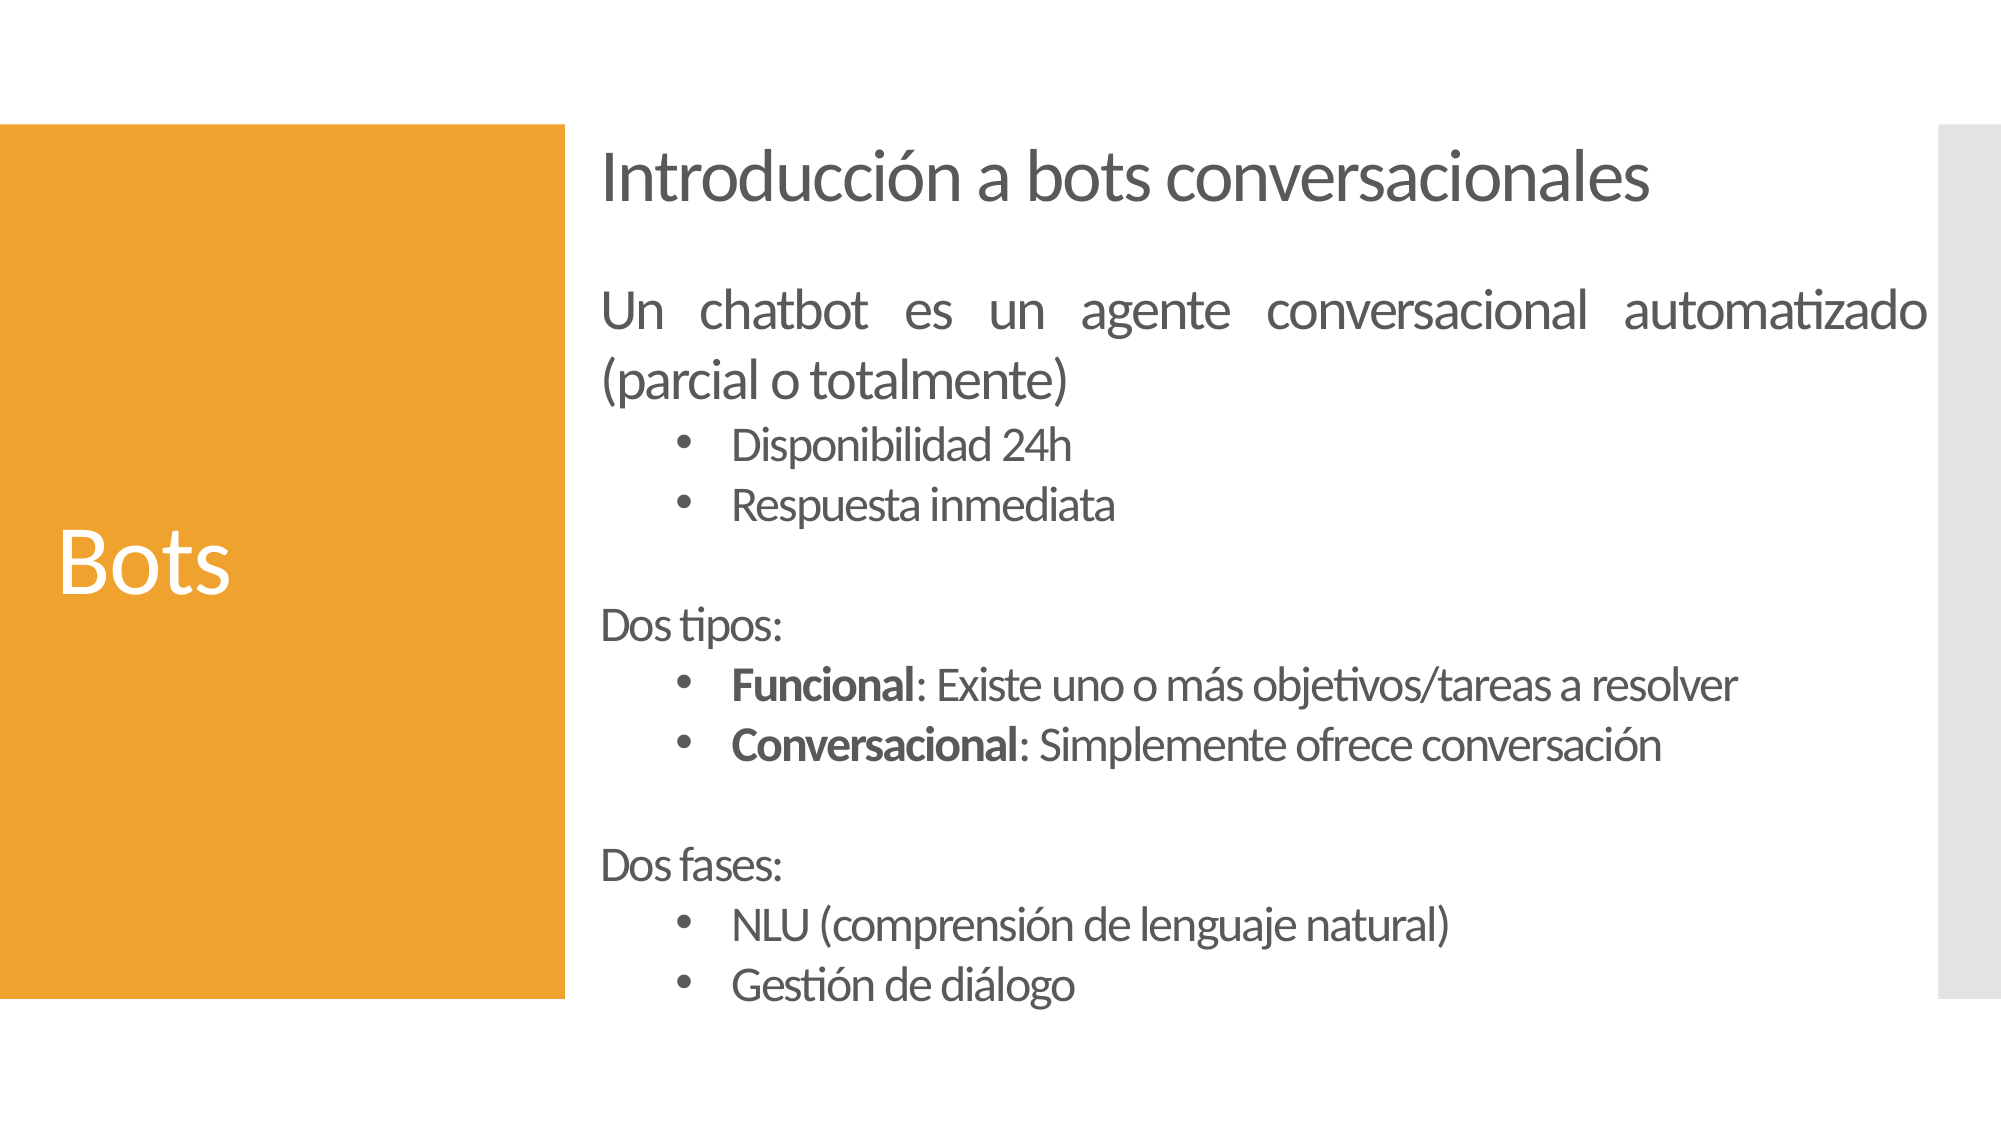

Introducción a bots conversacionales
# Bots
Un chatbot es un agente conversacional automatizado (parcial o totalmente)
Disponibilidad 24h
Respuesta inmediata

Dos tipos:
Funcional: Existe uno o más objetivos/tareas a resolver
Conversacional: Simplemente ofrece conversación

Dos fases:
NLU (comprensión de lenguaje natural)
Gestión de diálogo